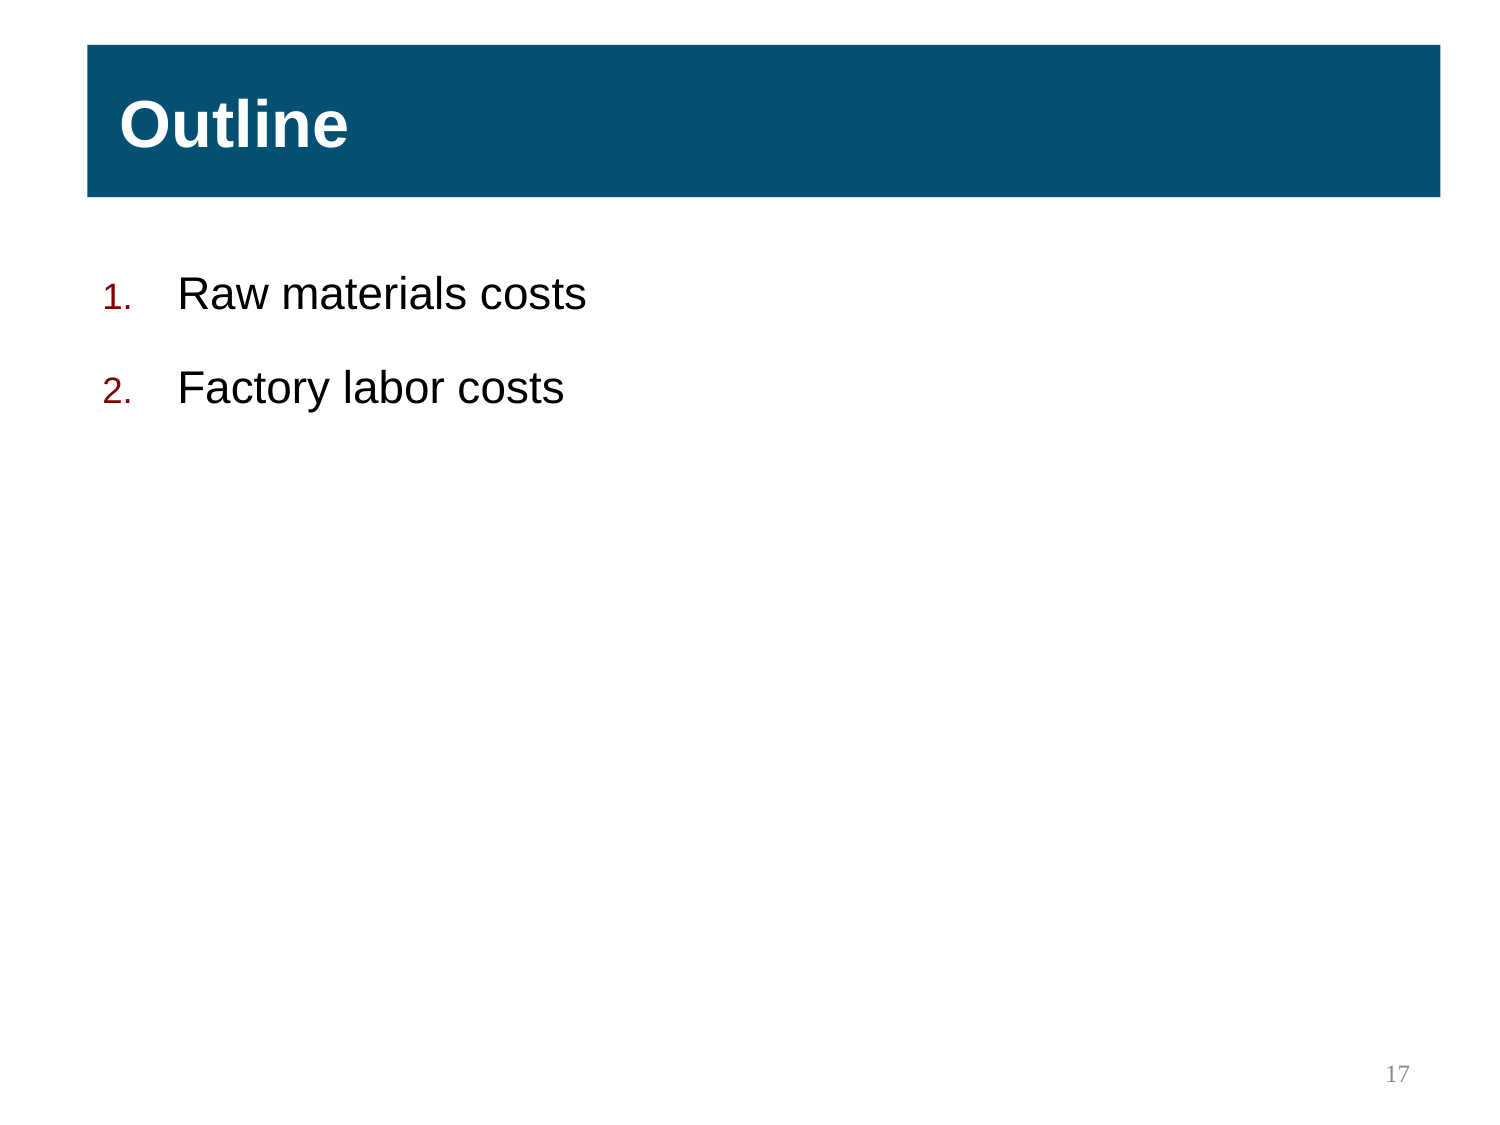

Outline
Raw materials costs
Factory labor costs
17